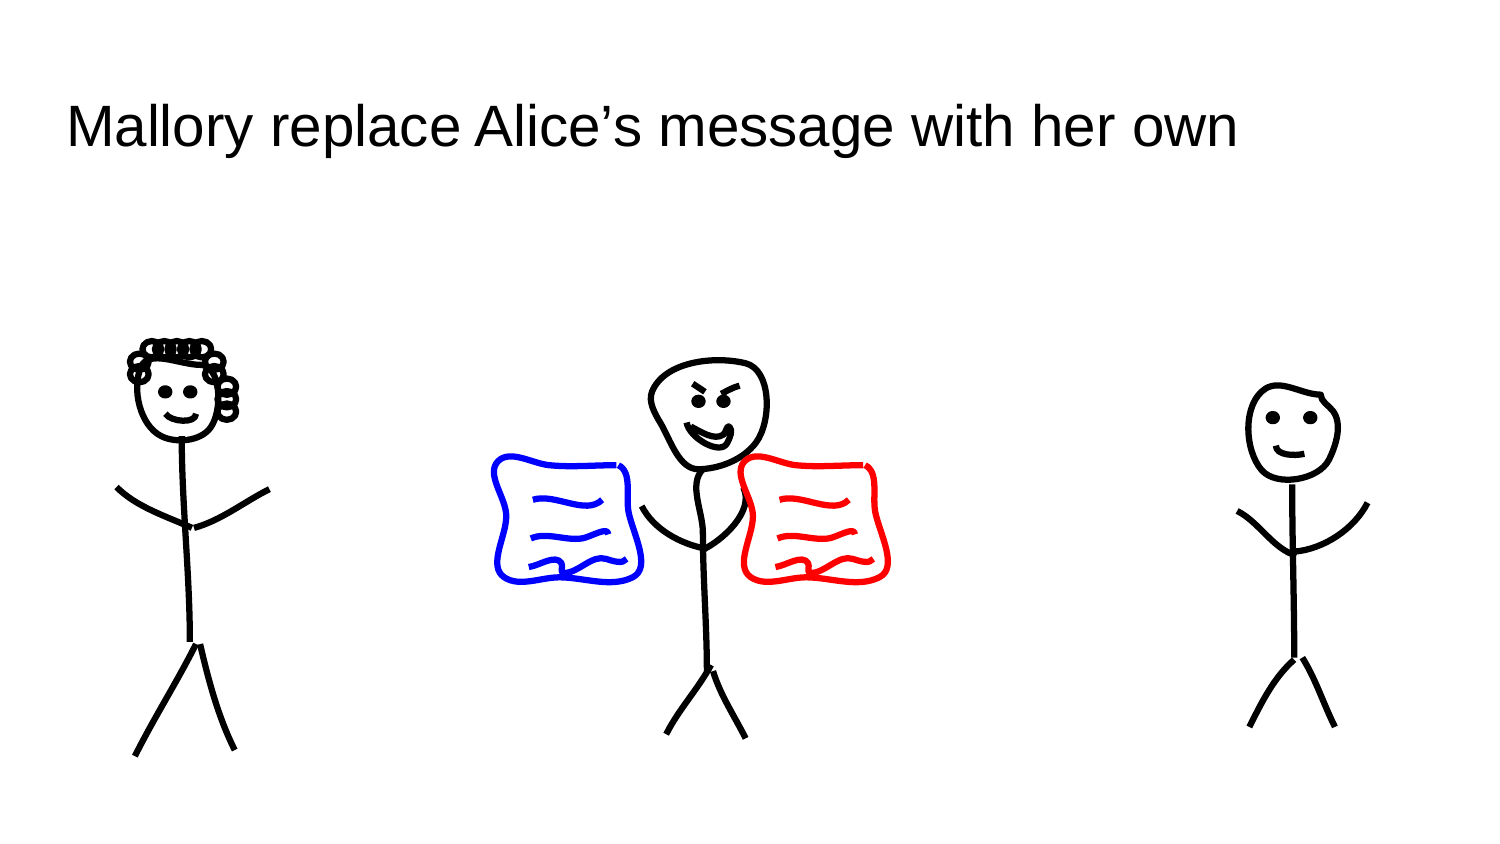

# Mallory replace Alice’s message with her own